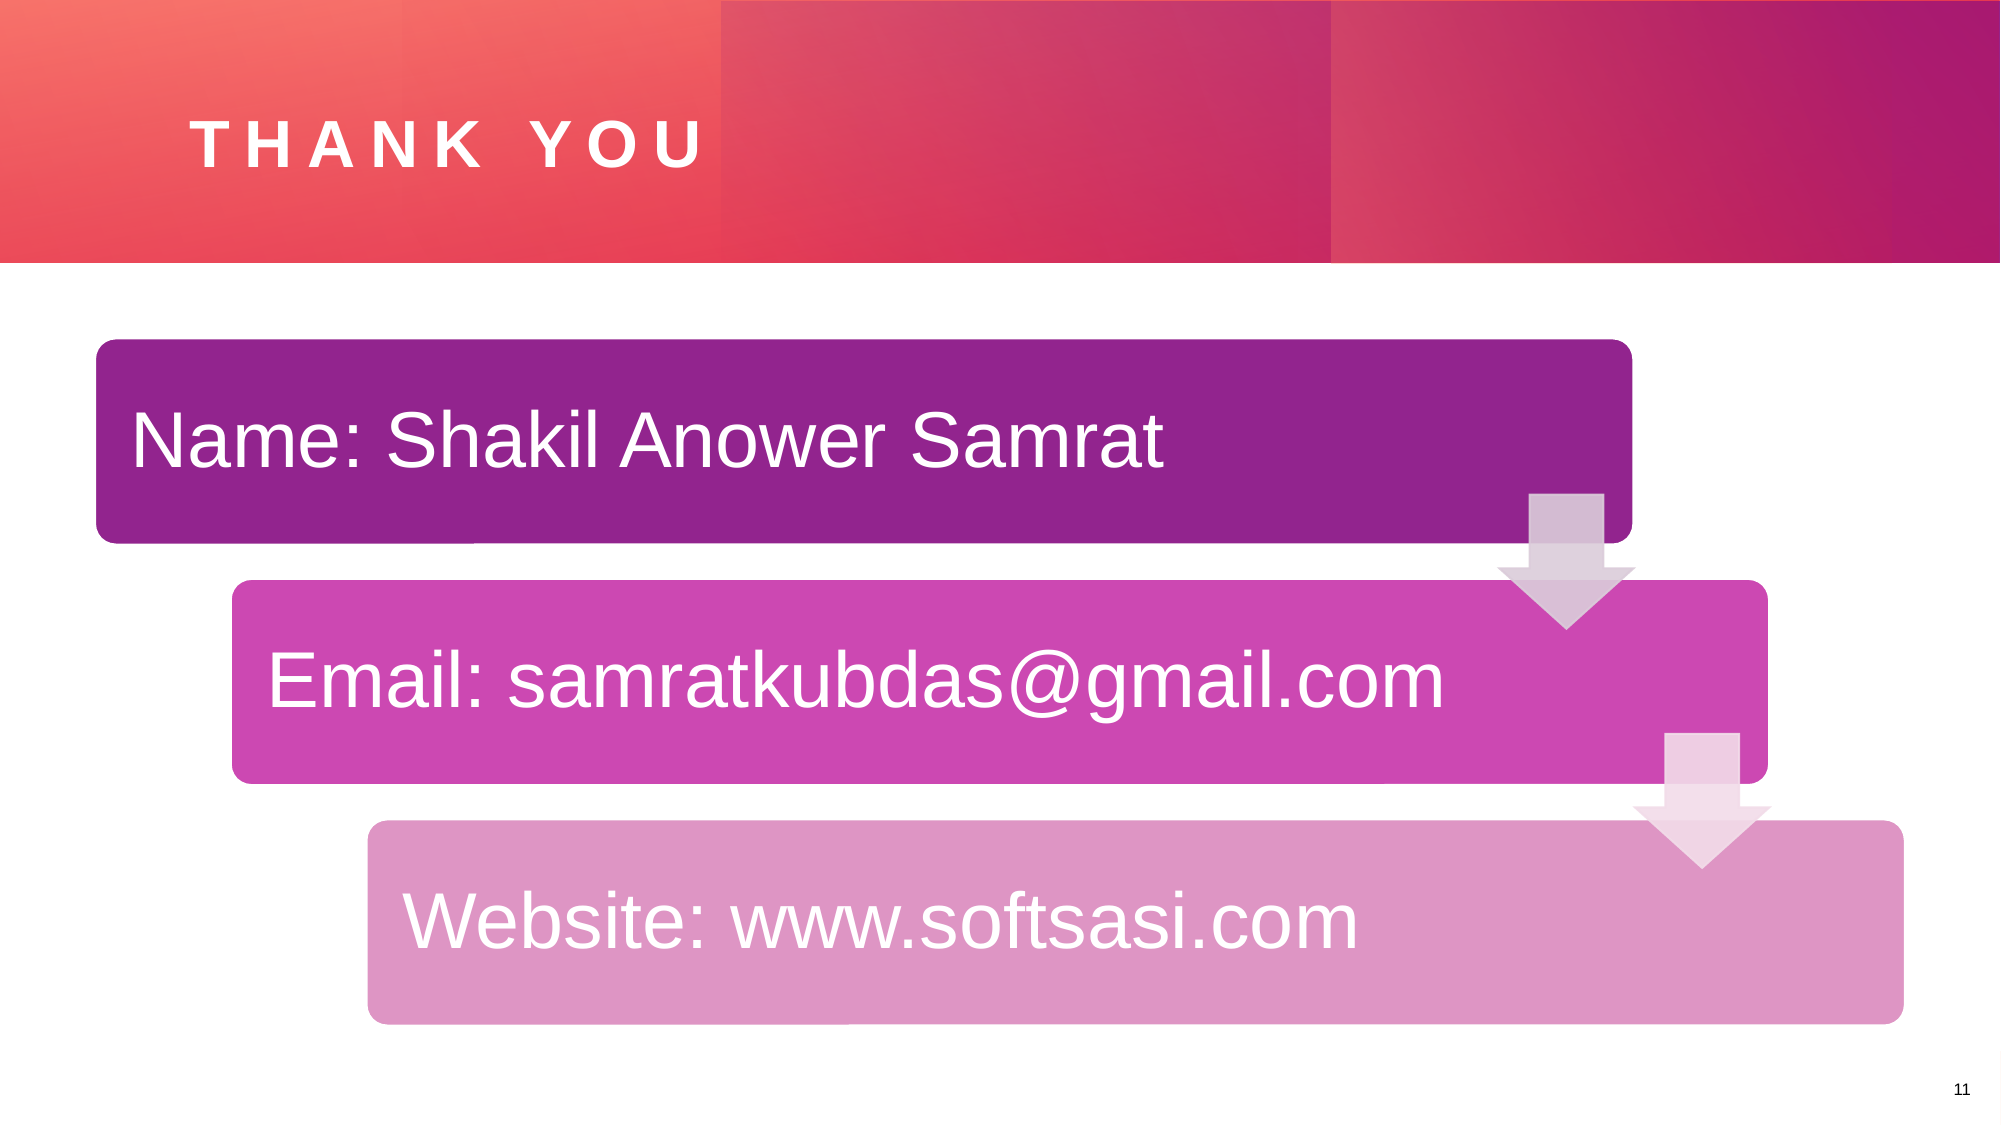

# Thank you
Name: Shakil Anower Samrat
Email: samratkubdas@gmail.com
Website: www.softsasi.com

11